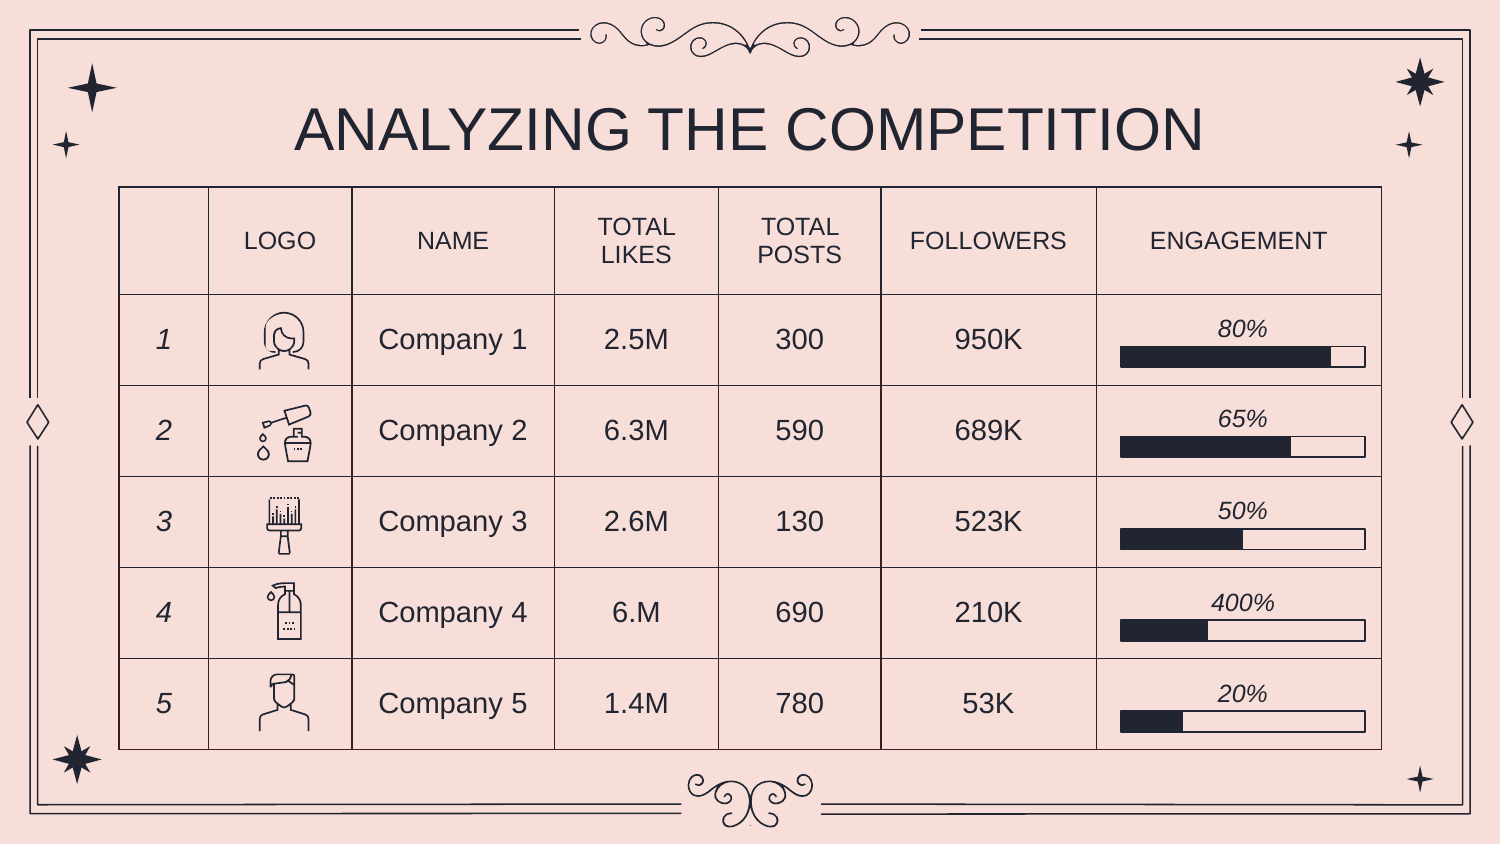

# ANALYZING THE COMPETITION
|  | LOGO | NAME | TOTAL LIKES | TOTAL POSTS | FOLLOWERS | ENGAGEMENT |
| --- | --- | --- | --- | --- | --- | --- |
| 1 |  | Company 1 | 2.5M | 300 | 950K |  |
| 2 |  | Company 2 | 6.3M | 590 | 689K |  |
| 3 |  | Company 3 | 2.6M | 130 | 523K |  |
| 4 |  | Company 4 | 6.M | 690 | 210K |  |
| 5 |  | Company 5 | 1.4M | 780 | 53K |  |
80%

65%

50%

400%

20%